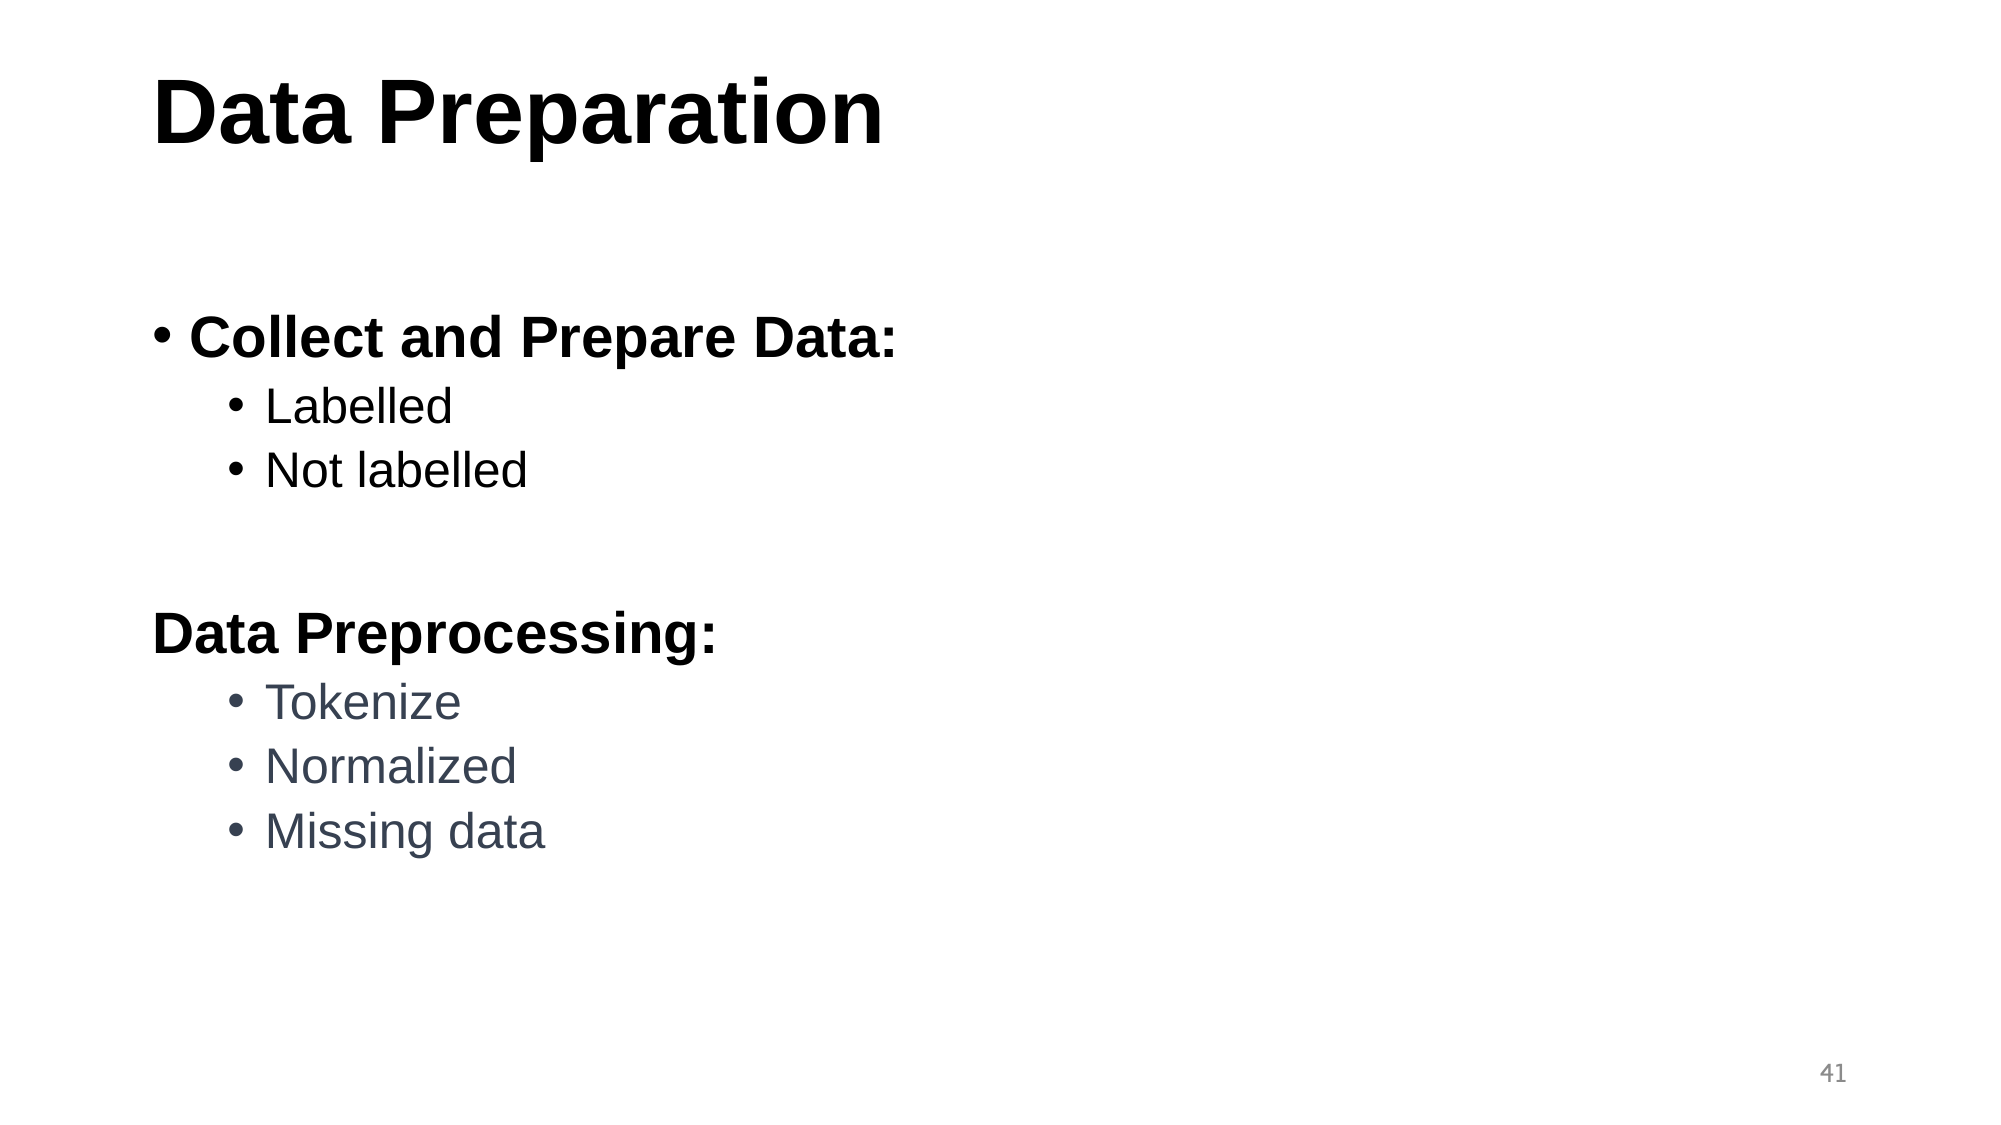

# Data Preparation
Collect and Prepare Data:
Labelled
Not labelled

Data Preprocessing:
Tokenize
Normalized
Missing data

41